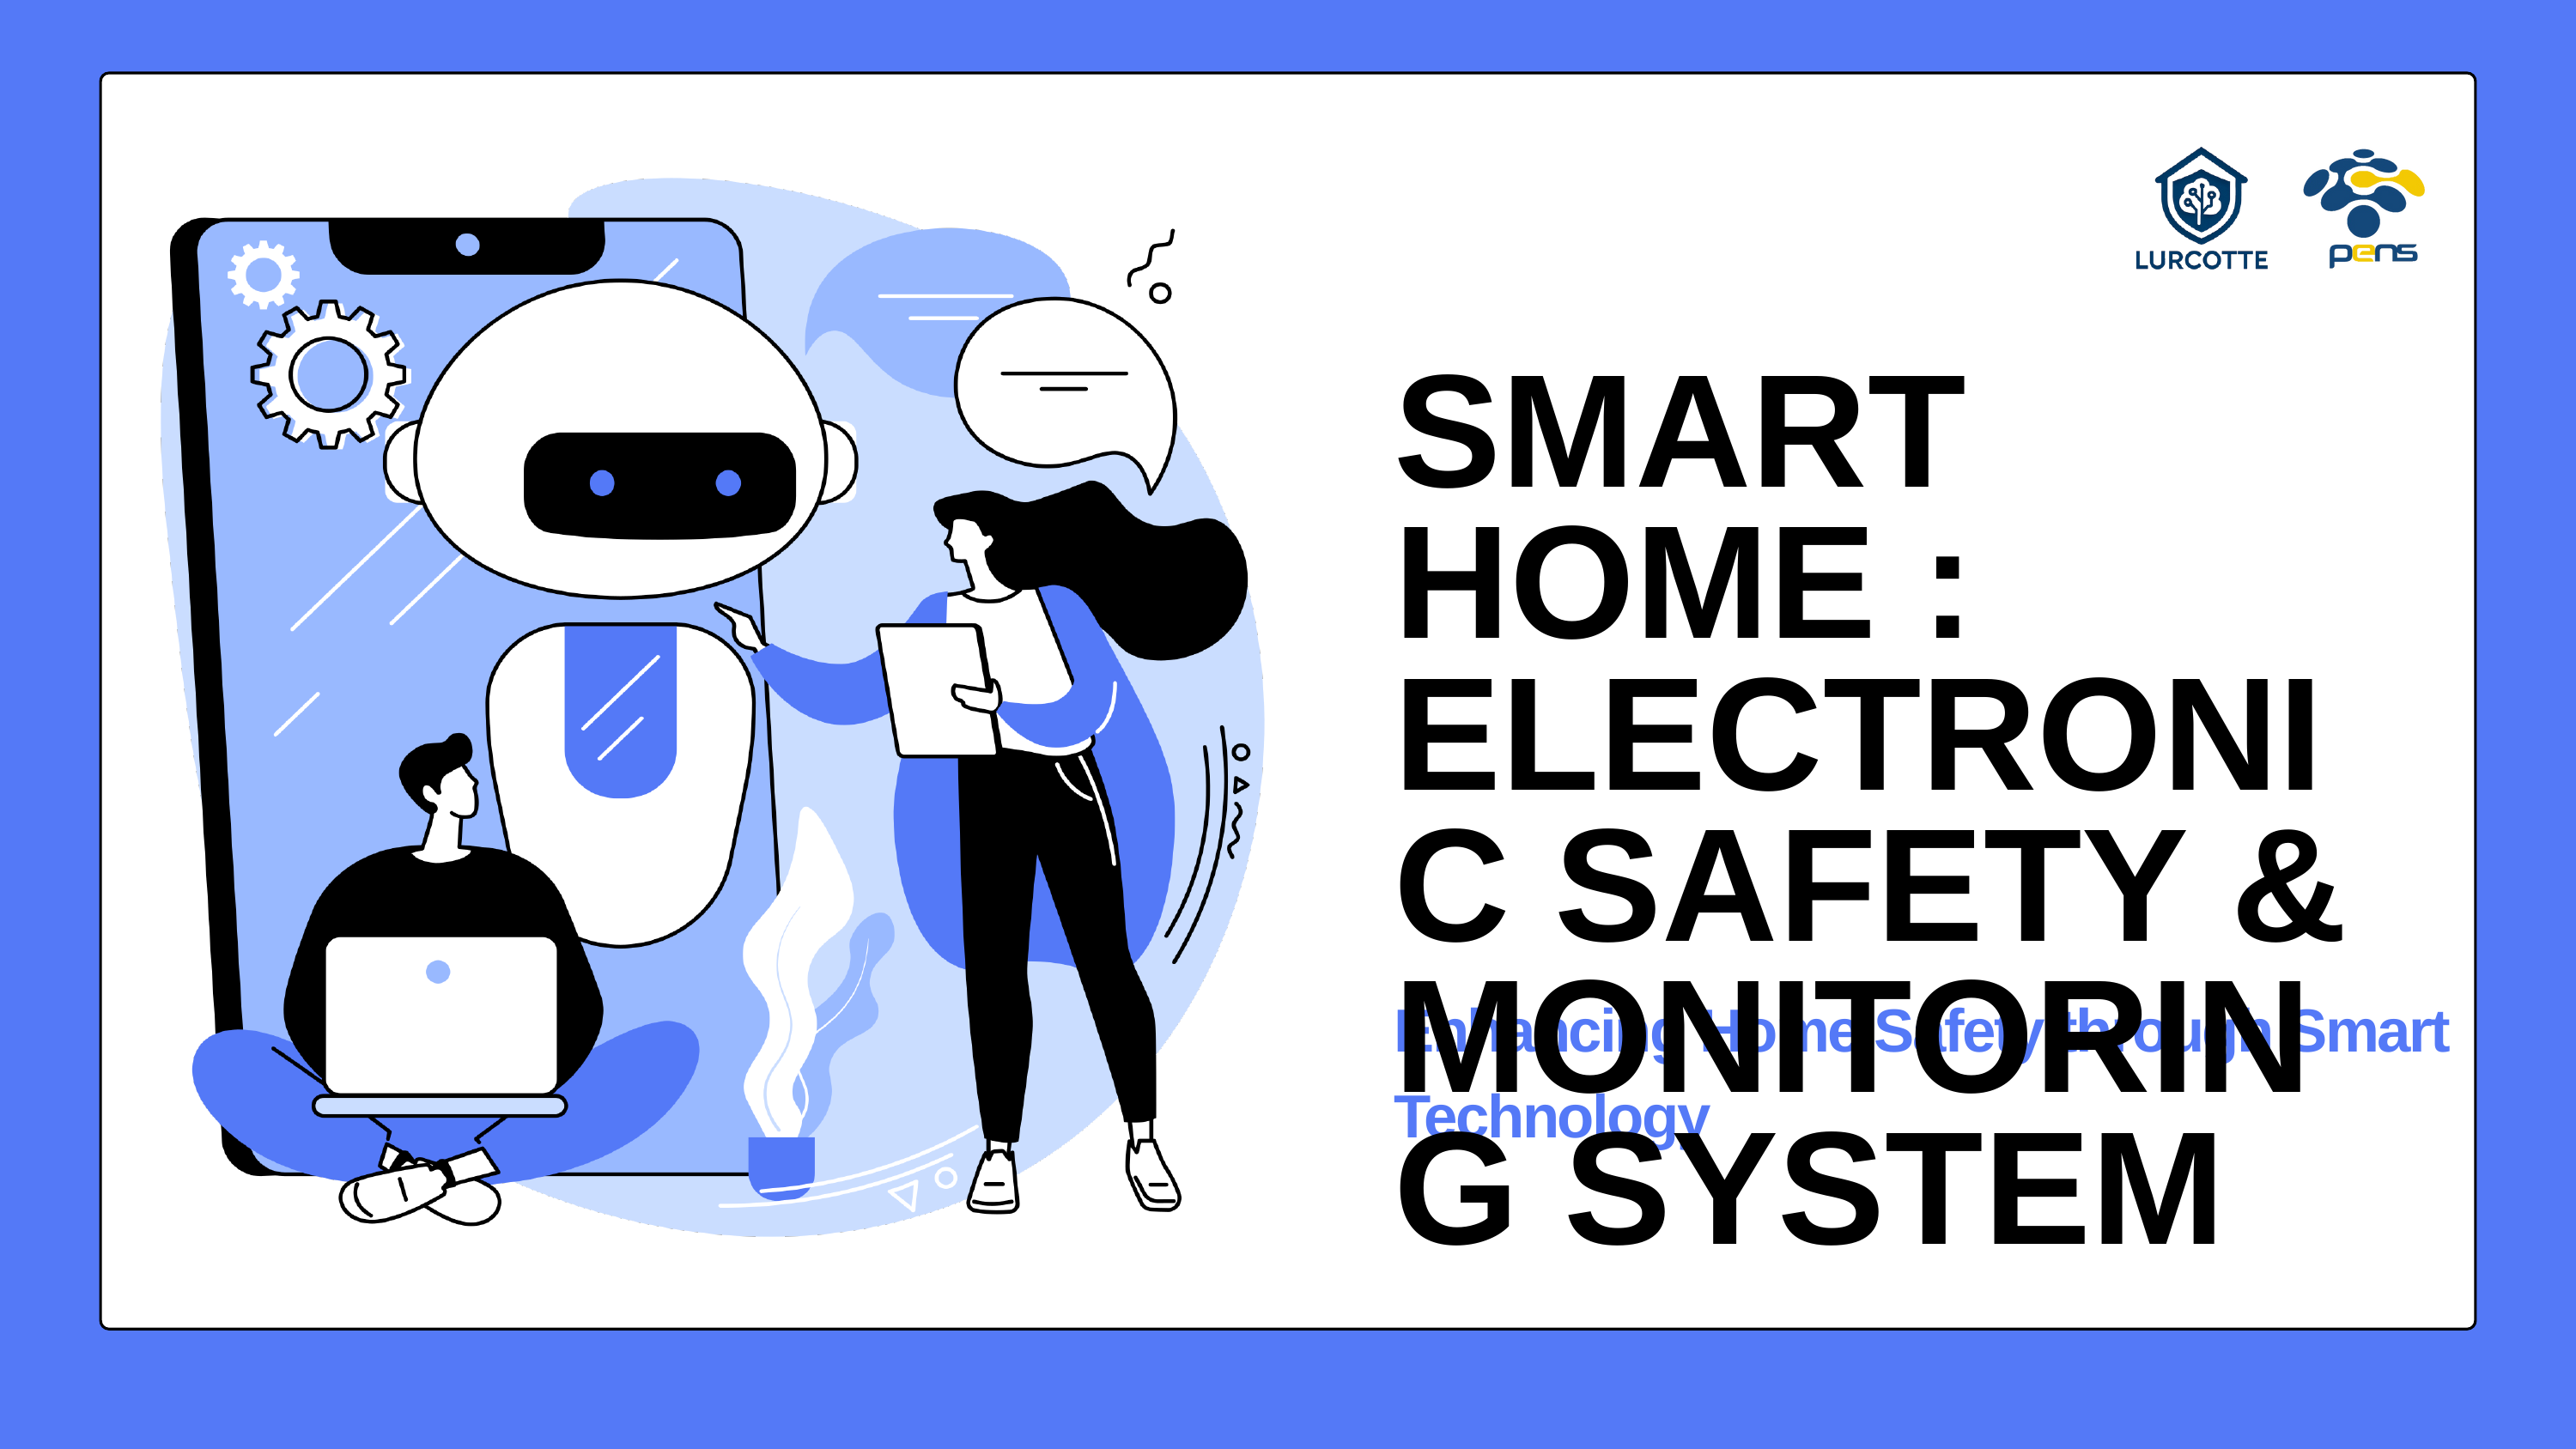

SMART HOME : ELECTRONIC SAFETY & MONITORING SYSTEM
Enhancing Home Safety through Smart Technology